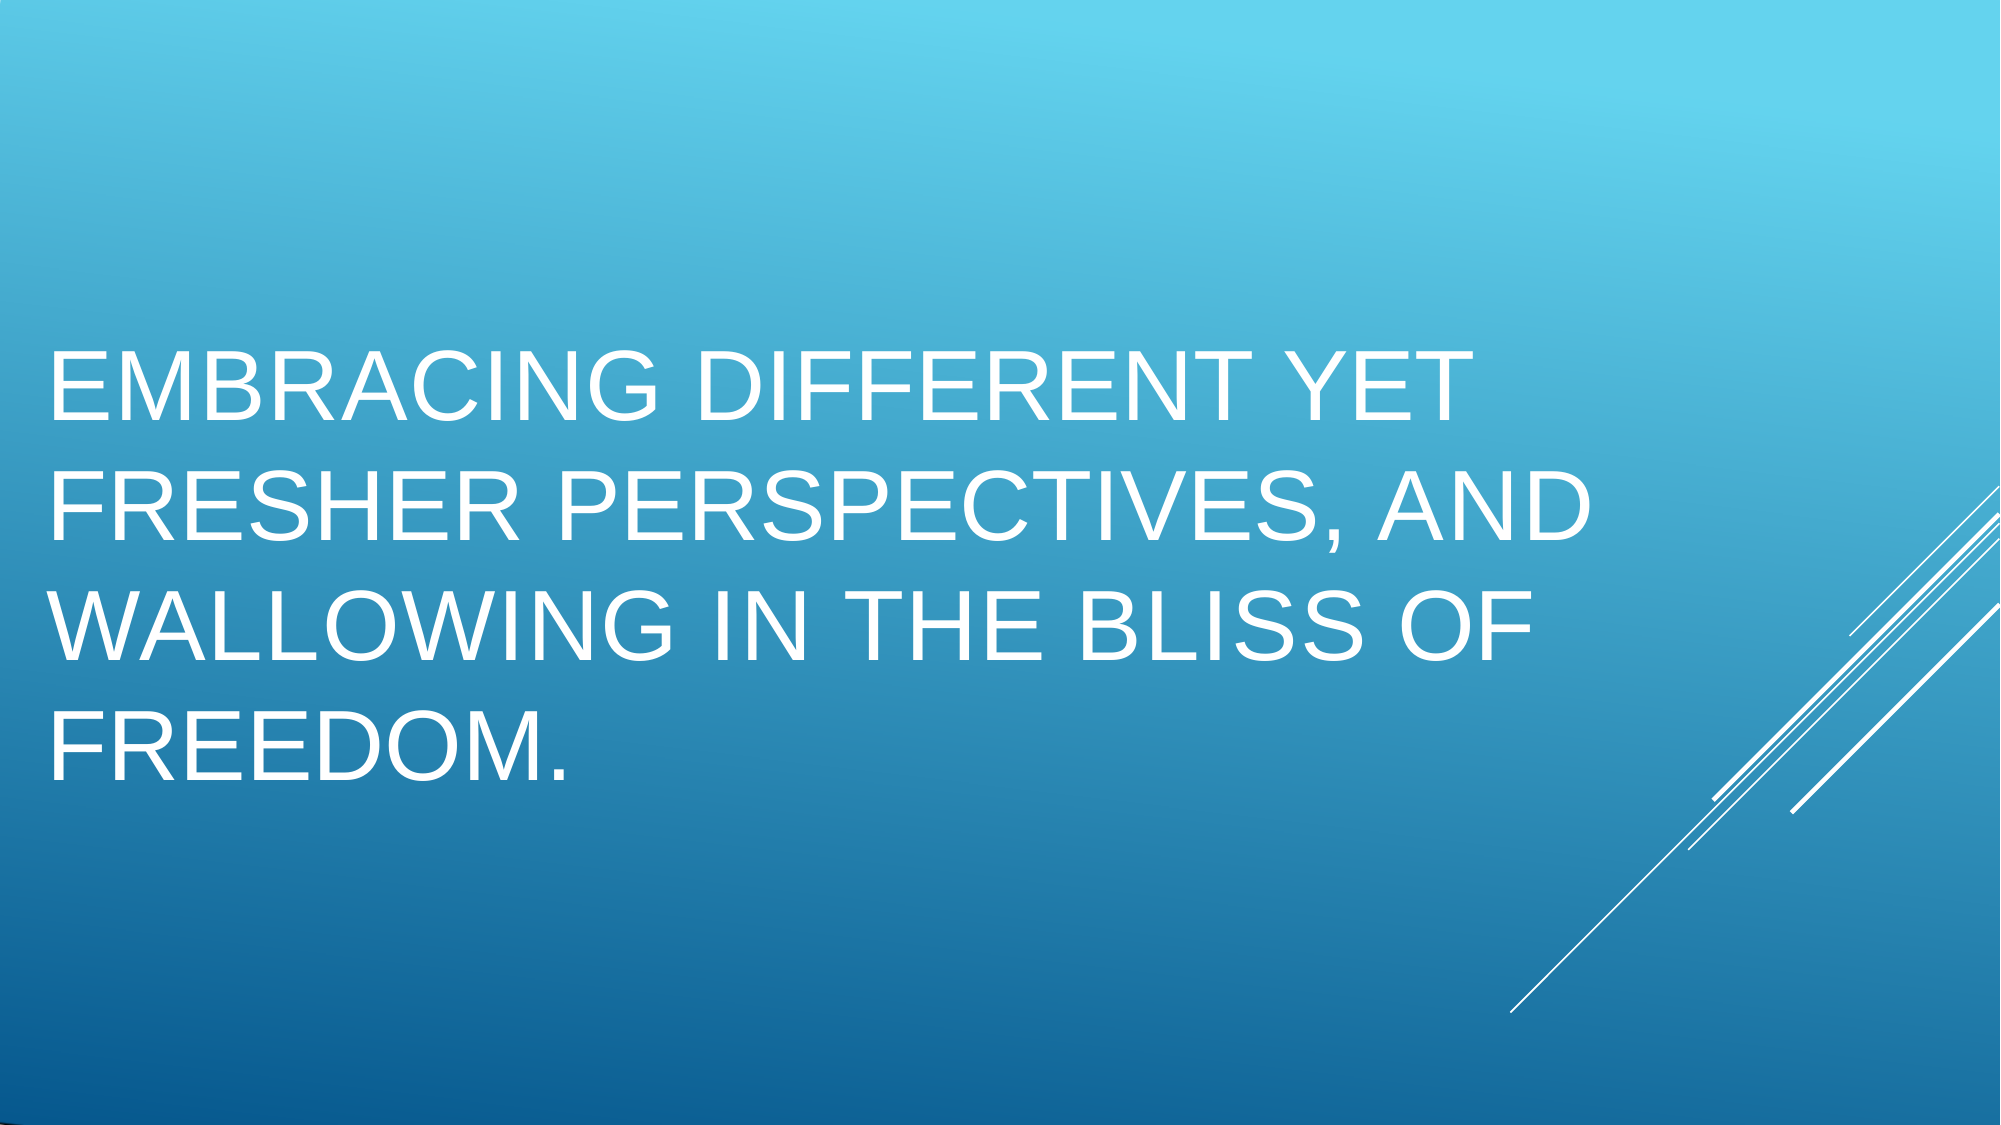

EMBRACING DIFFERENT YET FRESHER PERSPECTIVES, AND WALLOWING IN THE BLISS OF FREEDOM.